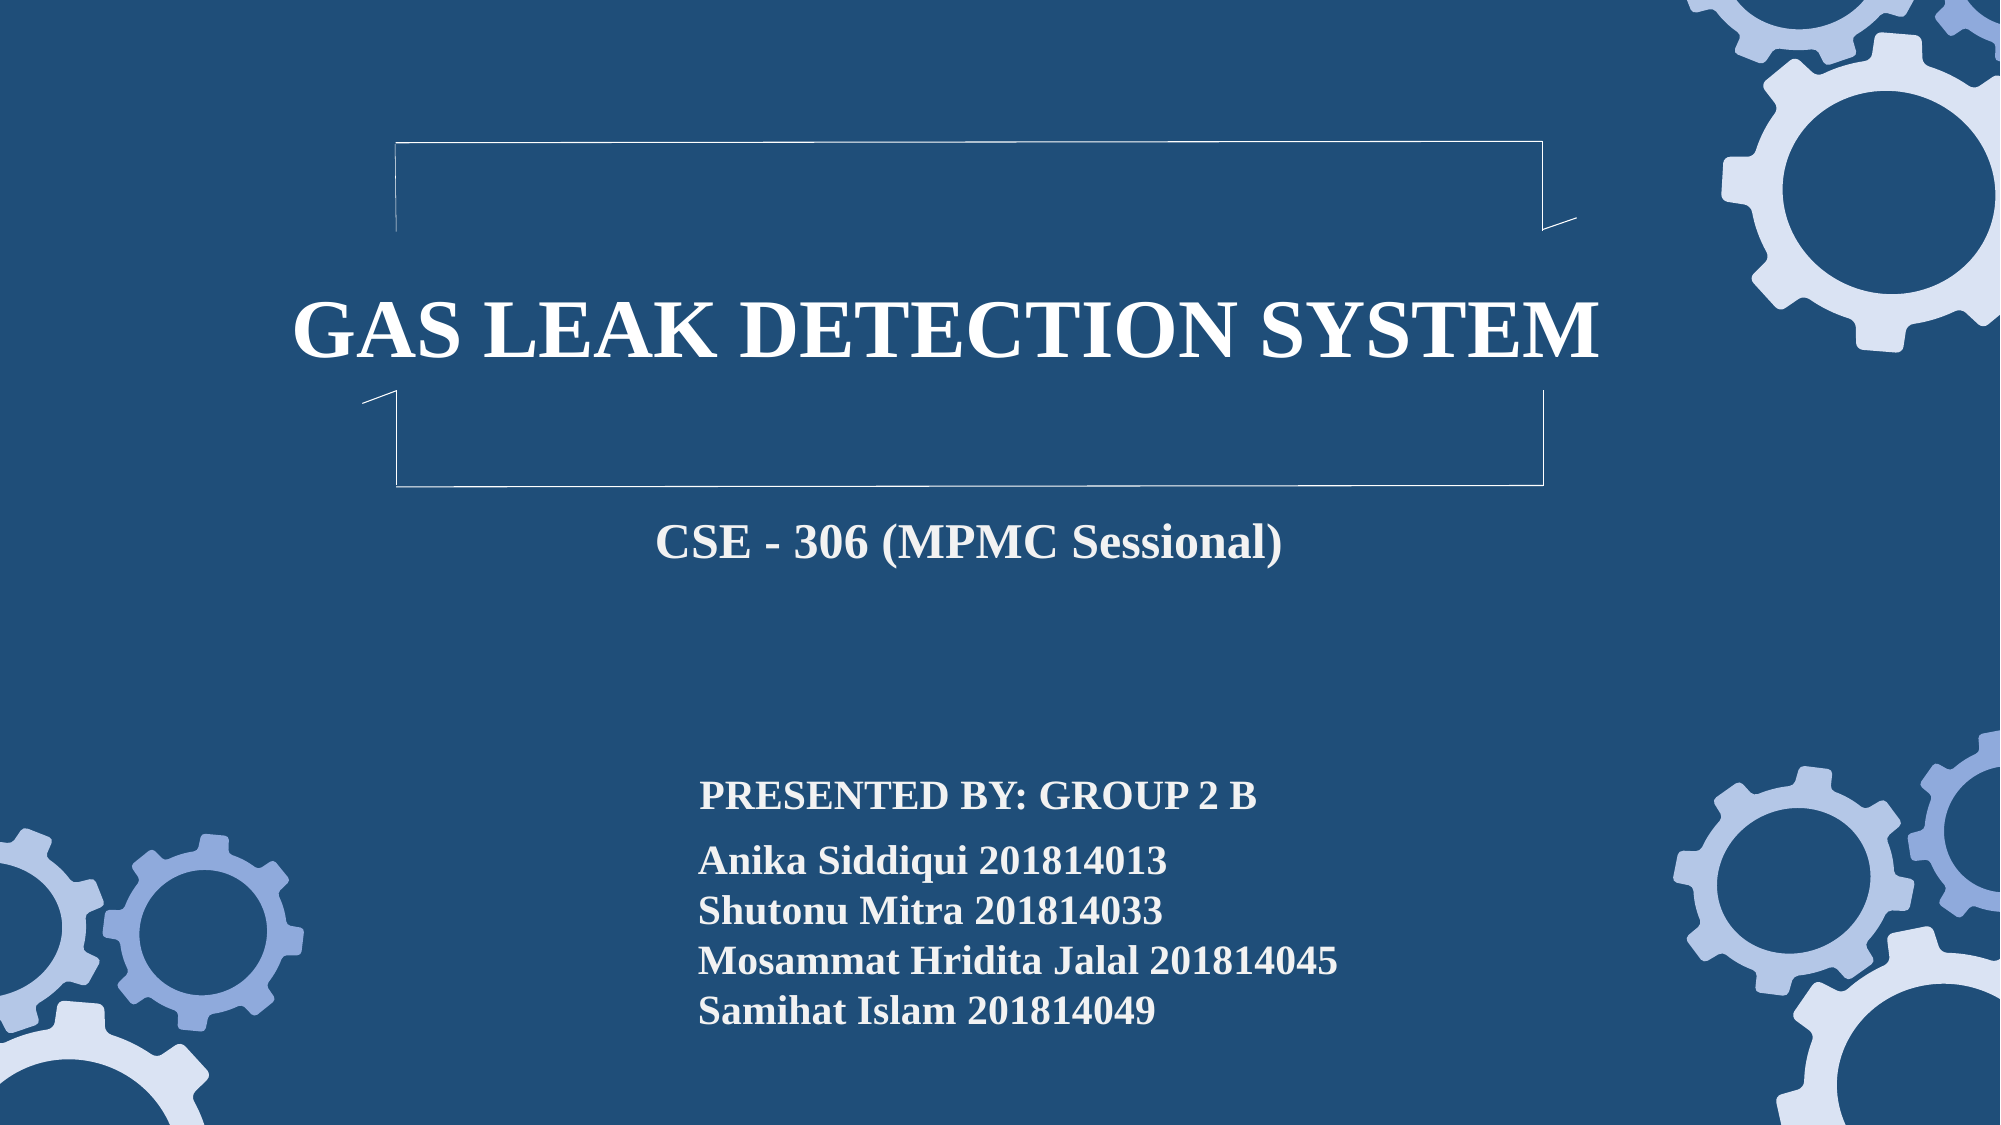

CSE - 306 (MPMC Sessional)
 GAS LEAK DETECTION SYSTEM

PRESENTED BY: GROUP 2 B

Anika Siddiqui 201814013
Shutonu Mitra 201814033
Mosammat Hridita Jalal 201814045
Samihat Islam 201814049